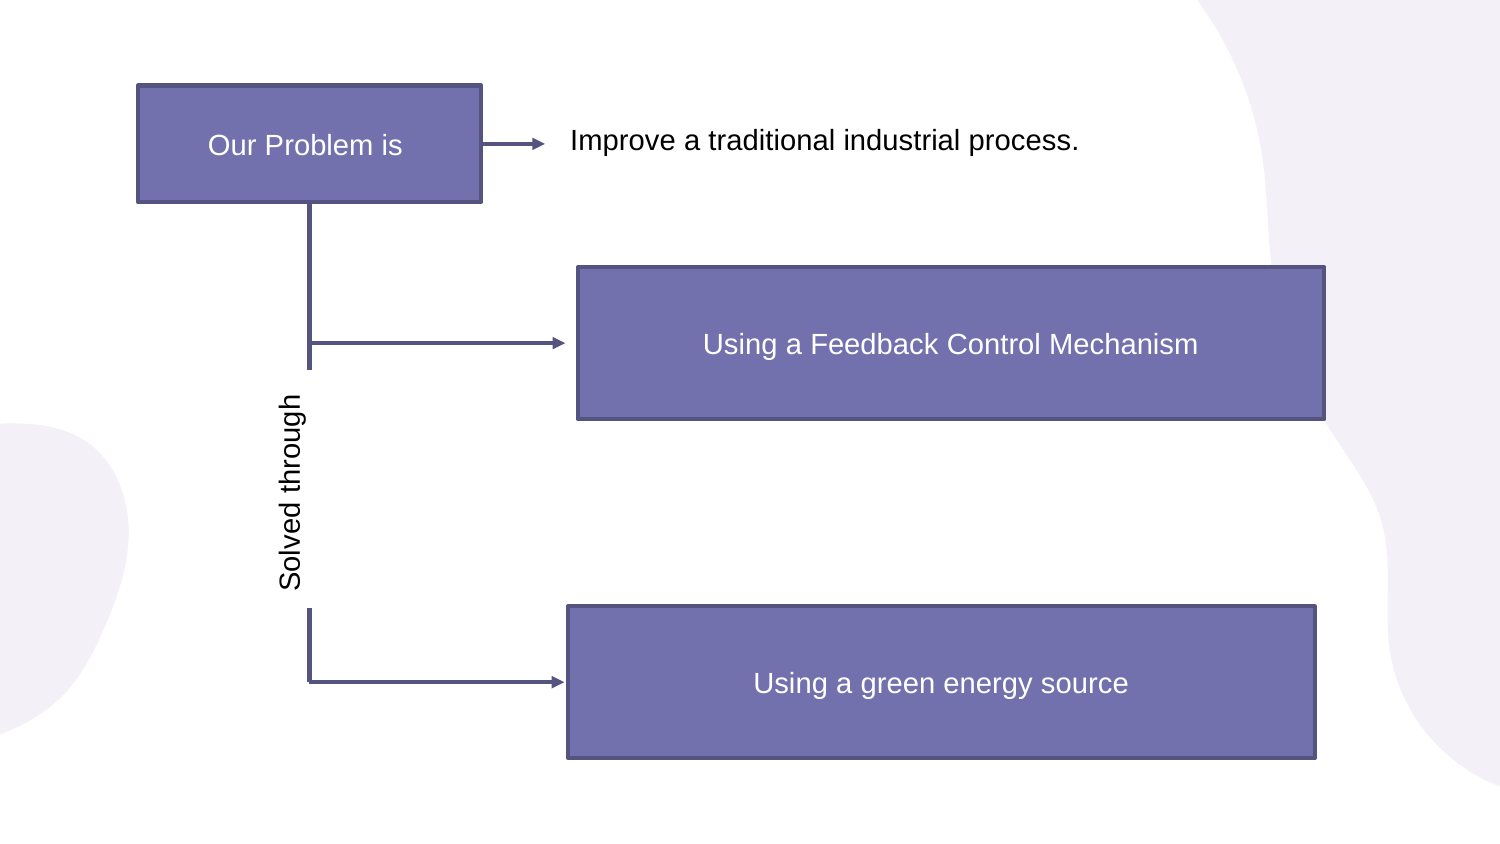

Our Problem is
Improve a traditional industrial process.
Using a Feedback Control Mechanism
Solved through
Using a green energy source